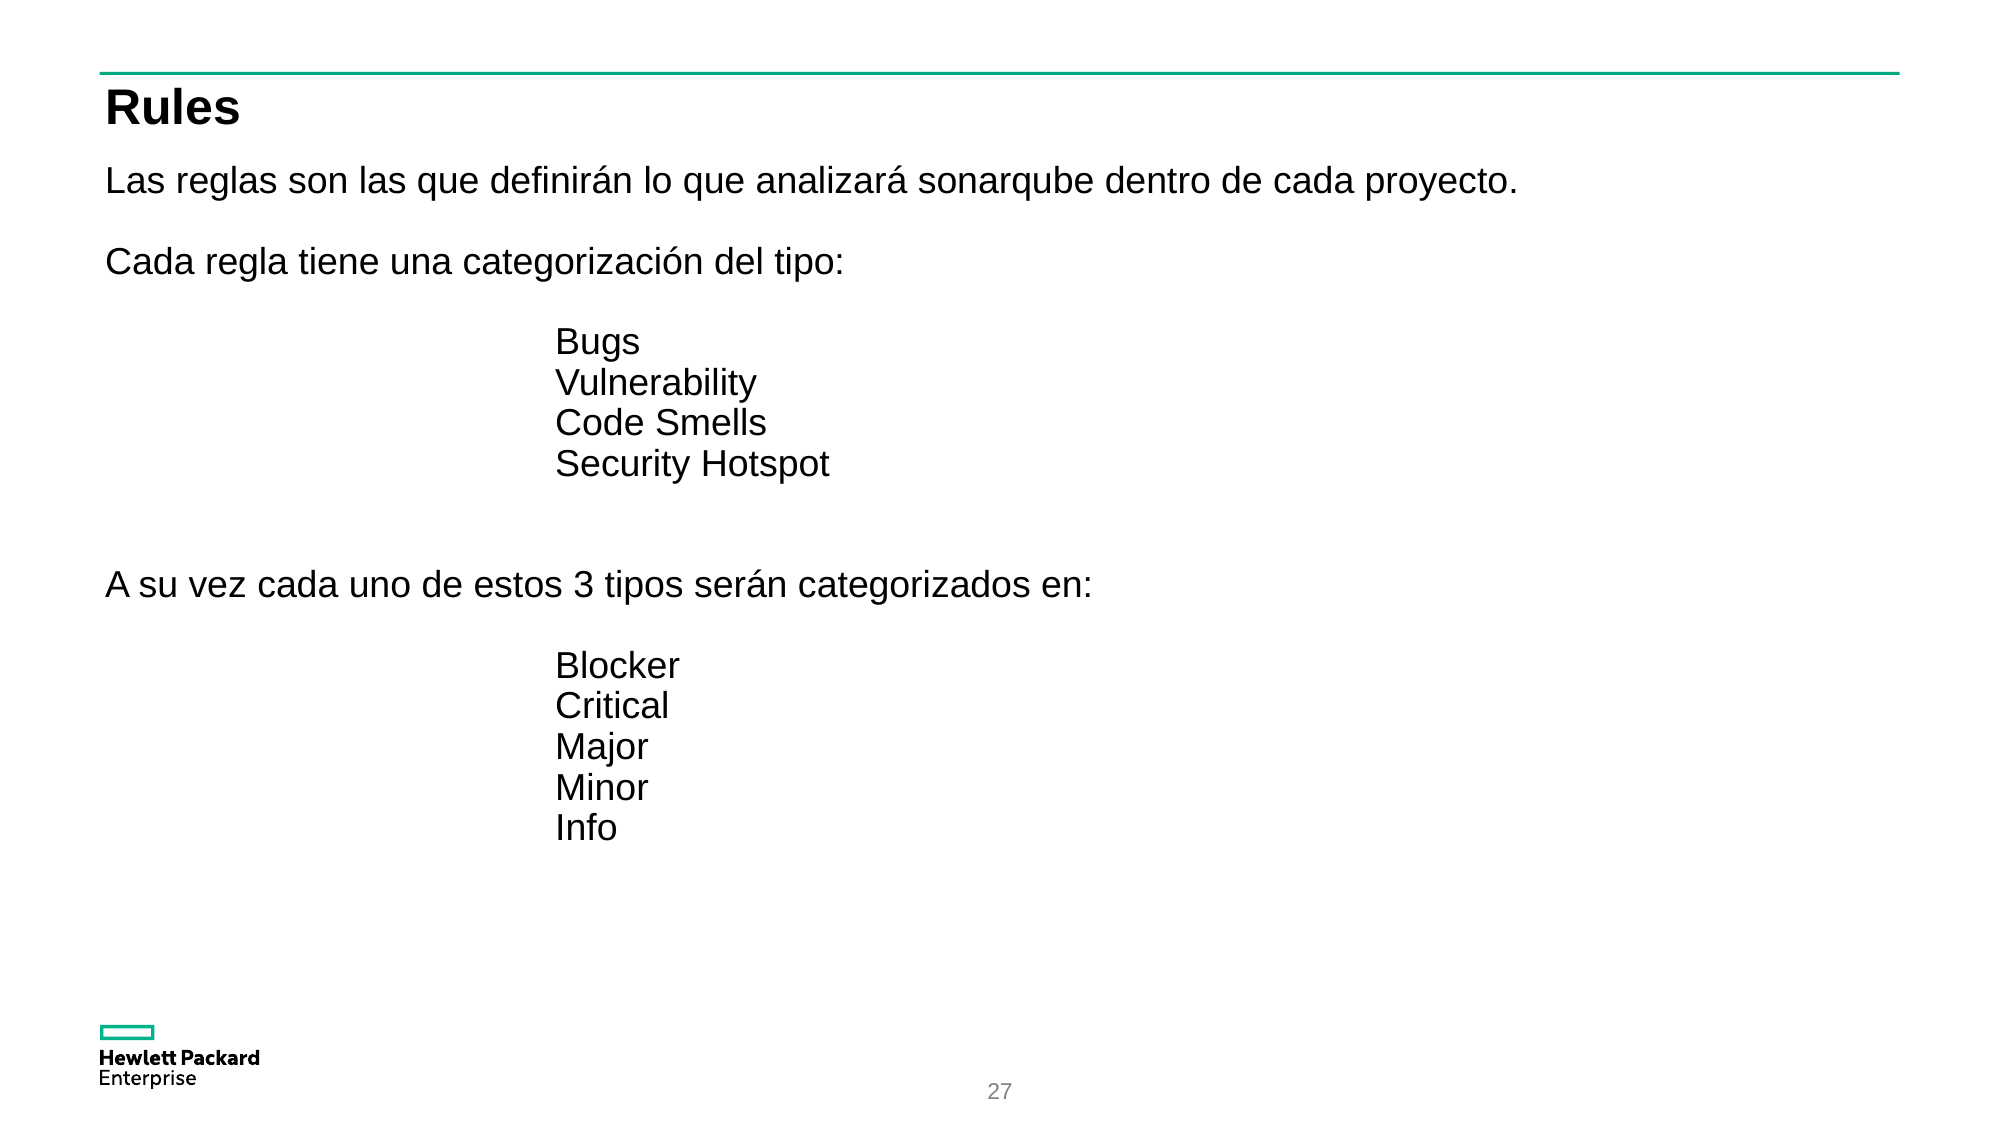

# Rules
Las reglas son las que definirán lo que analizará sonarqube dentro de cada proyecto.

Cada regla tiene una categorización del tipo:

	Bugs
	Vulnerability
	Code Smells
	Security Hotspot

A su vez cada uno de estos 3 tipos serán categorizados en:

	Blocker
	Critical
	Major
	Minor
	Info

27